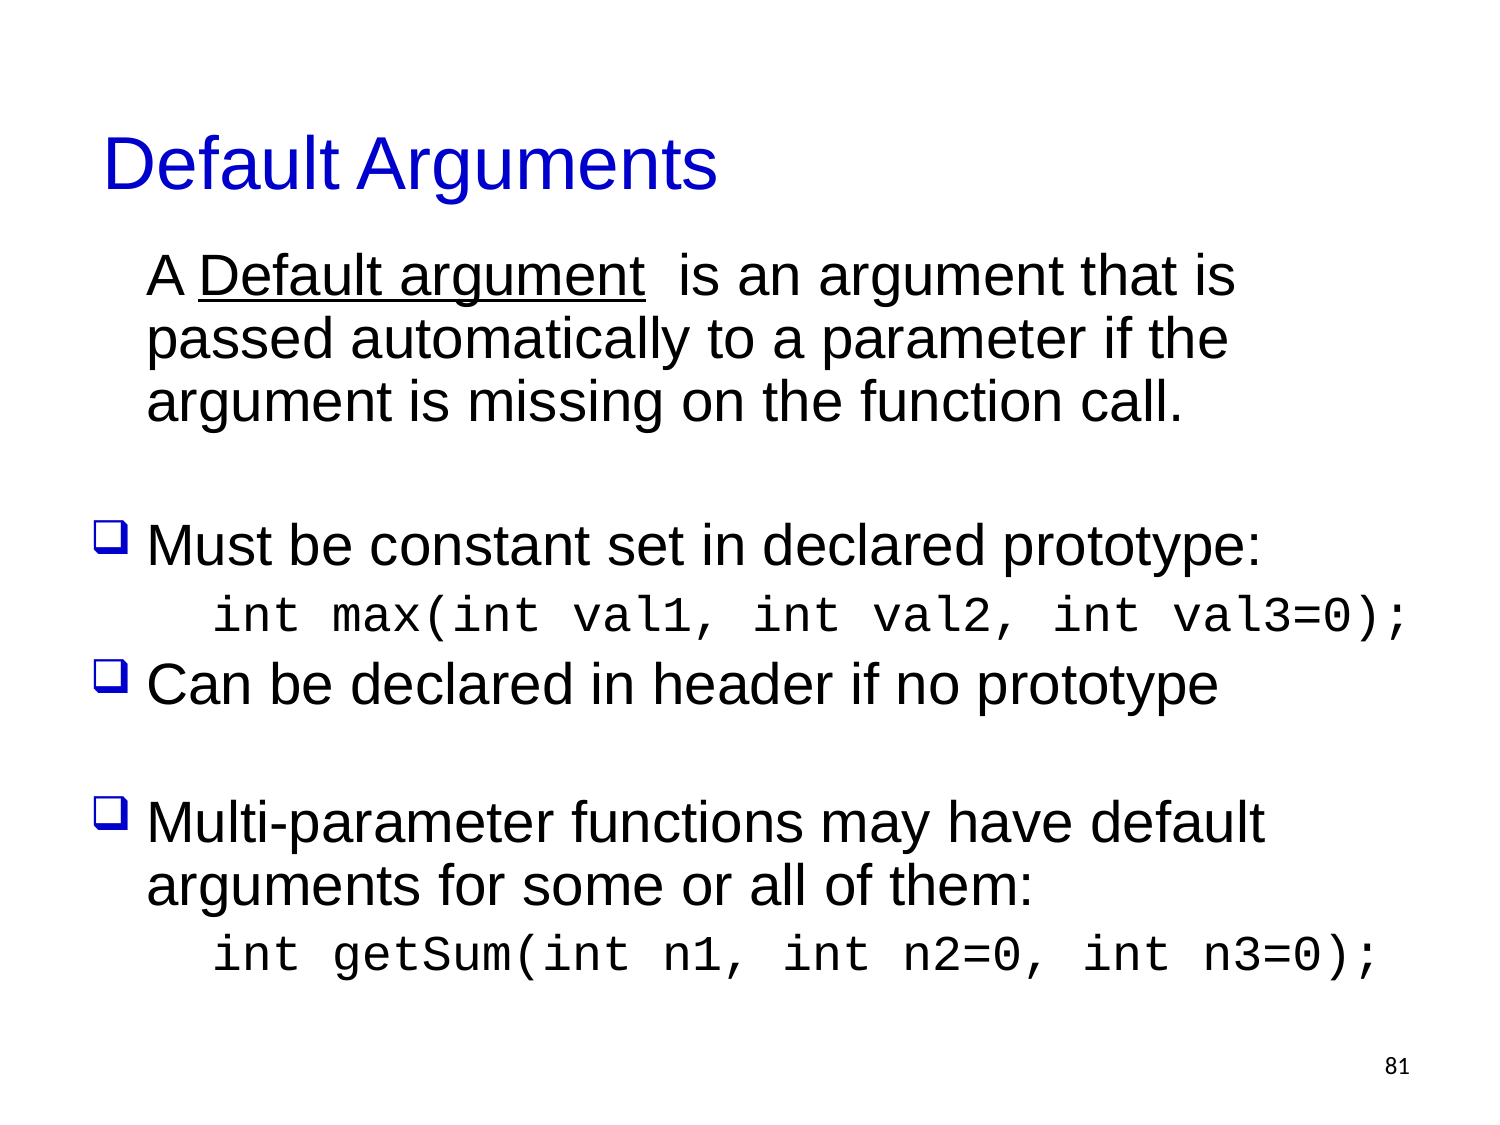

# Default Arguments
	A Default argument  is an argument that is passed automatically to a parameter if the argument is missing on the function call.
Must be constant set in declared prototype:
	int max(int val1, int val2, int val3=0);
Can be declared in header if no prototype
Multi-parameter functions may have default arguments for some or all of them:
	int getSum(int n1, int n2=0, int n3=0);
81